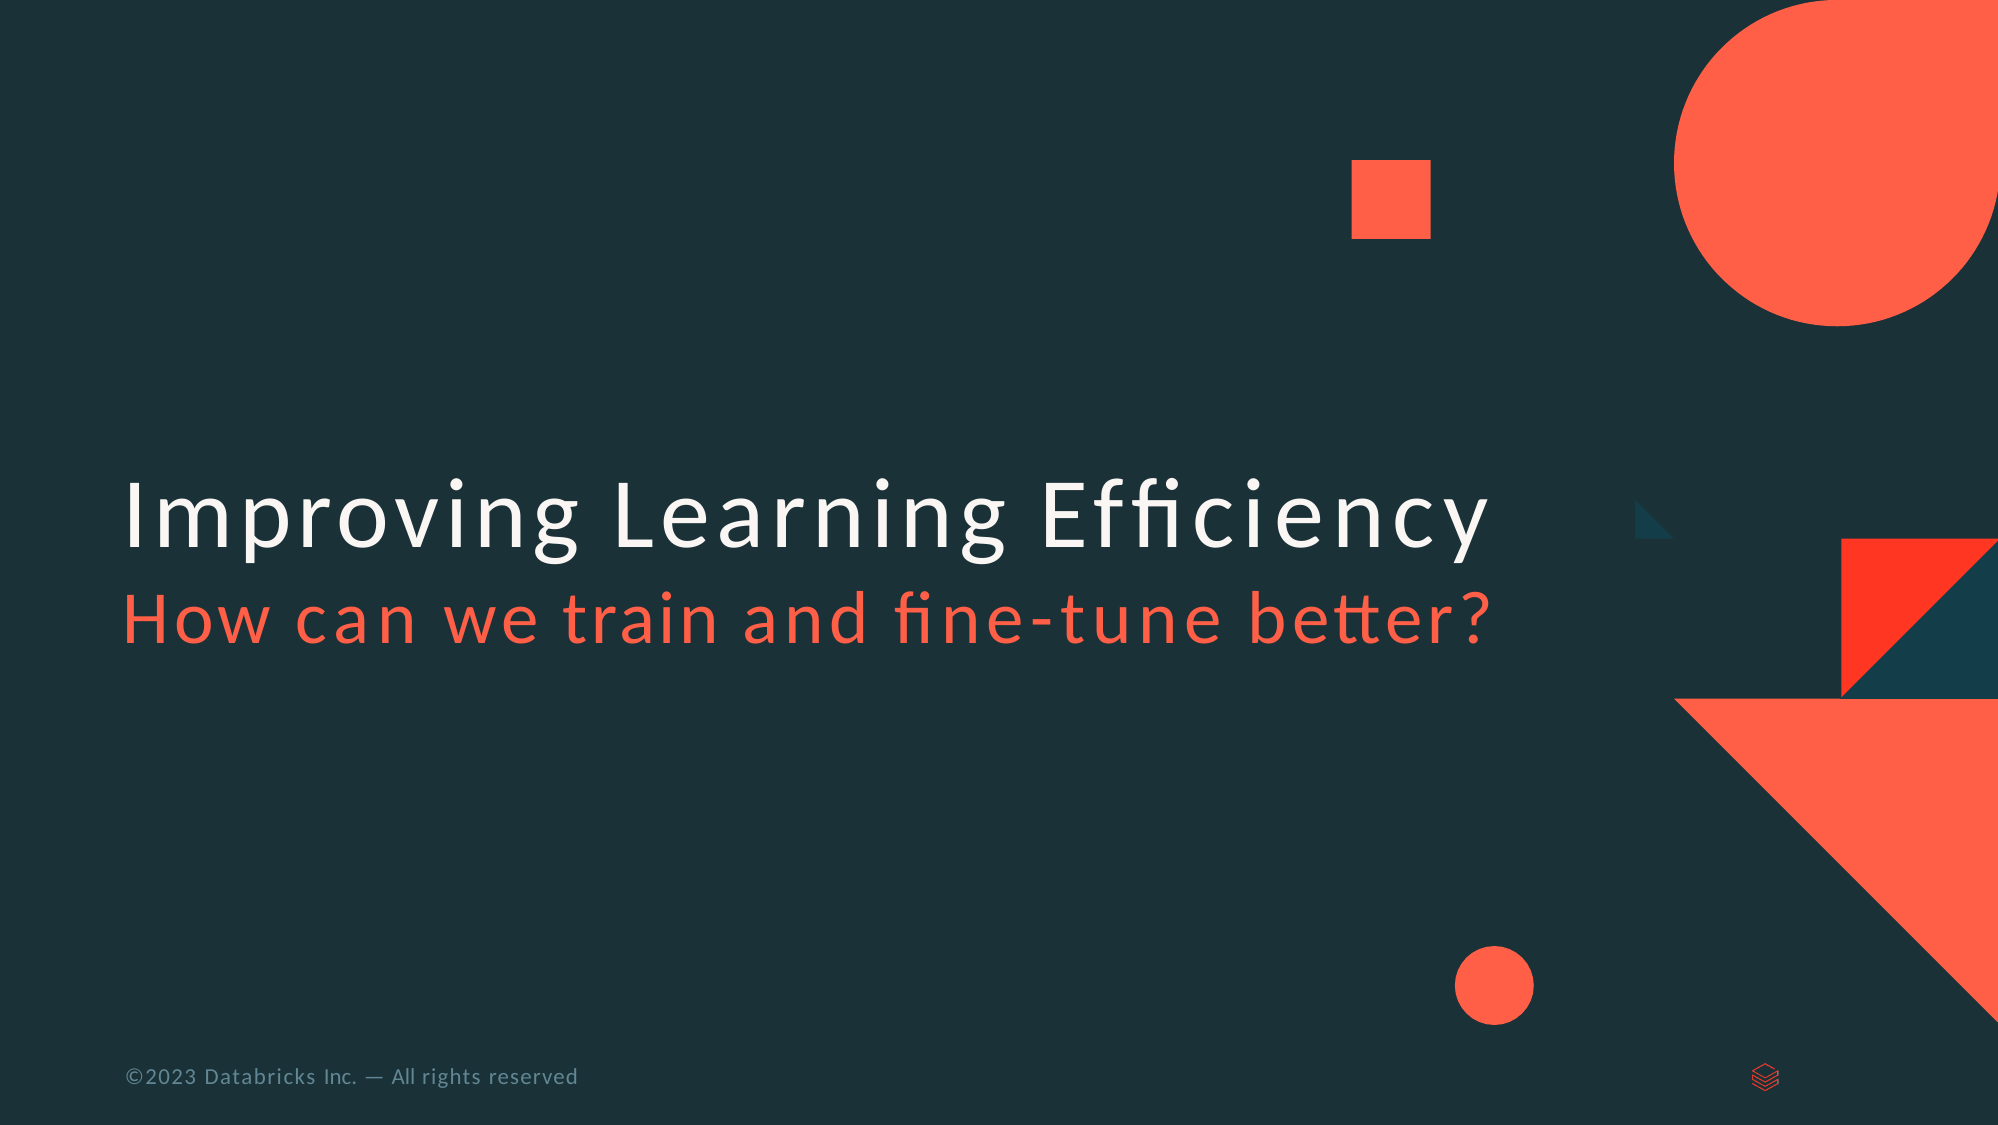

# Improving Learning Efﬁciency
How can we train and ﬁne-tune better?

©2023 Databricks Inc. — All rights reserved